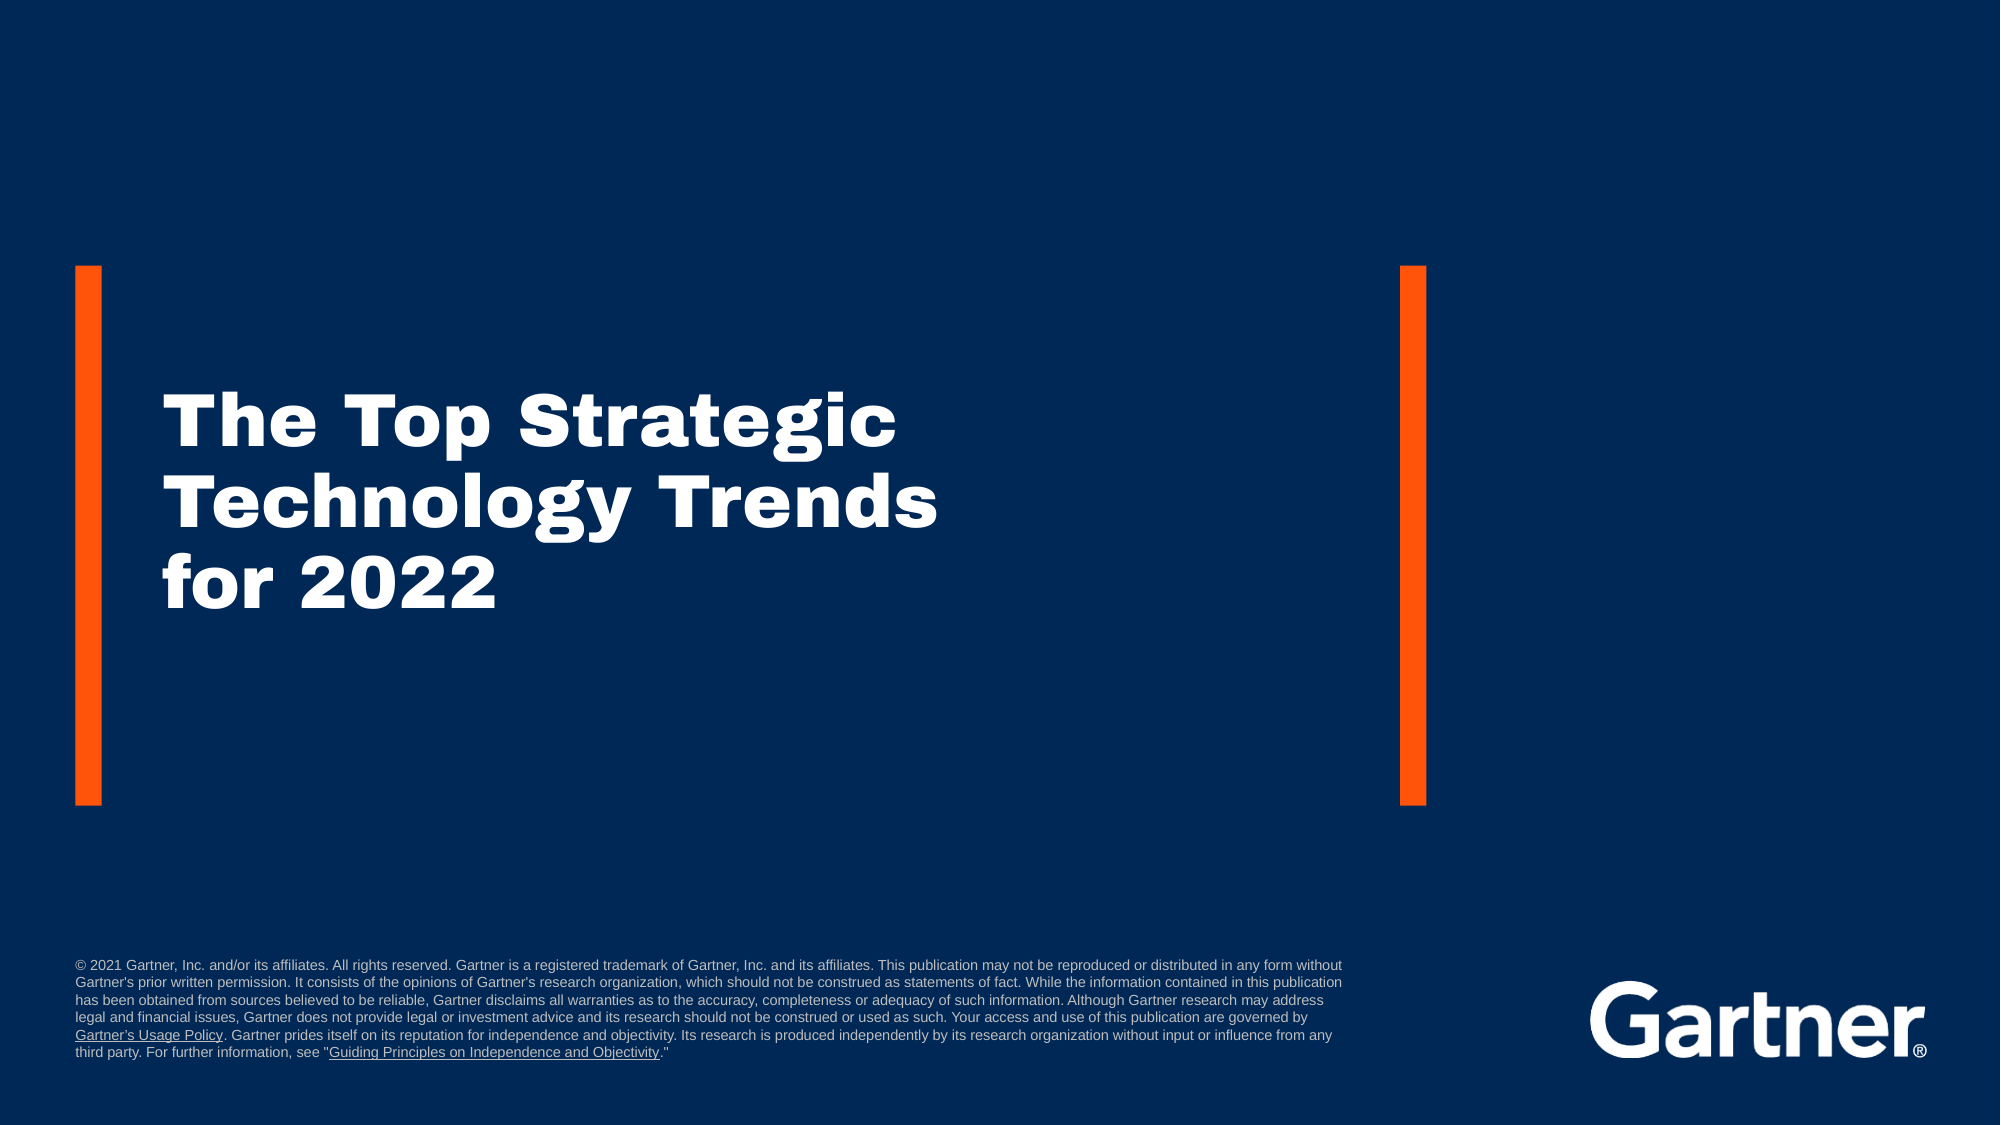

# The Top Strategic Technology Trends for 2022